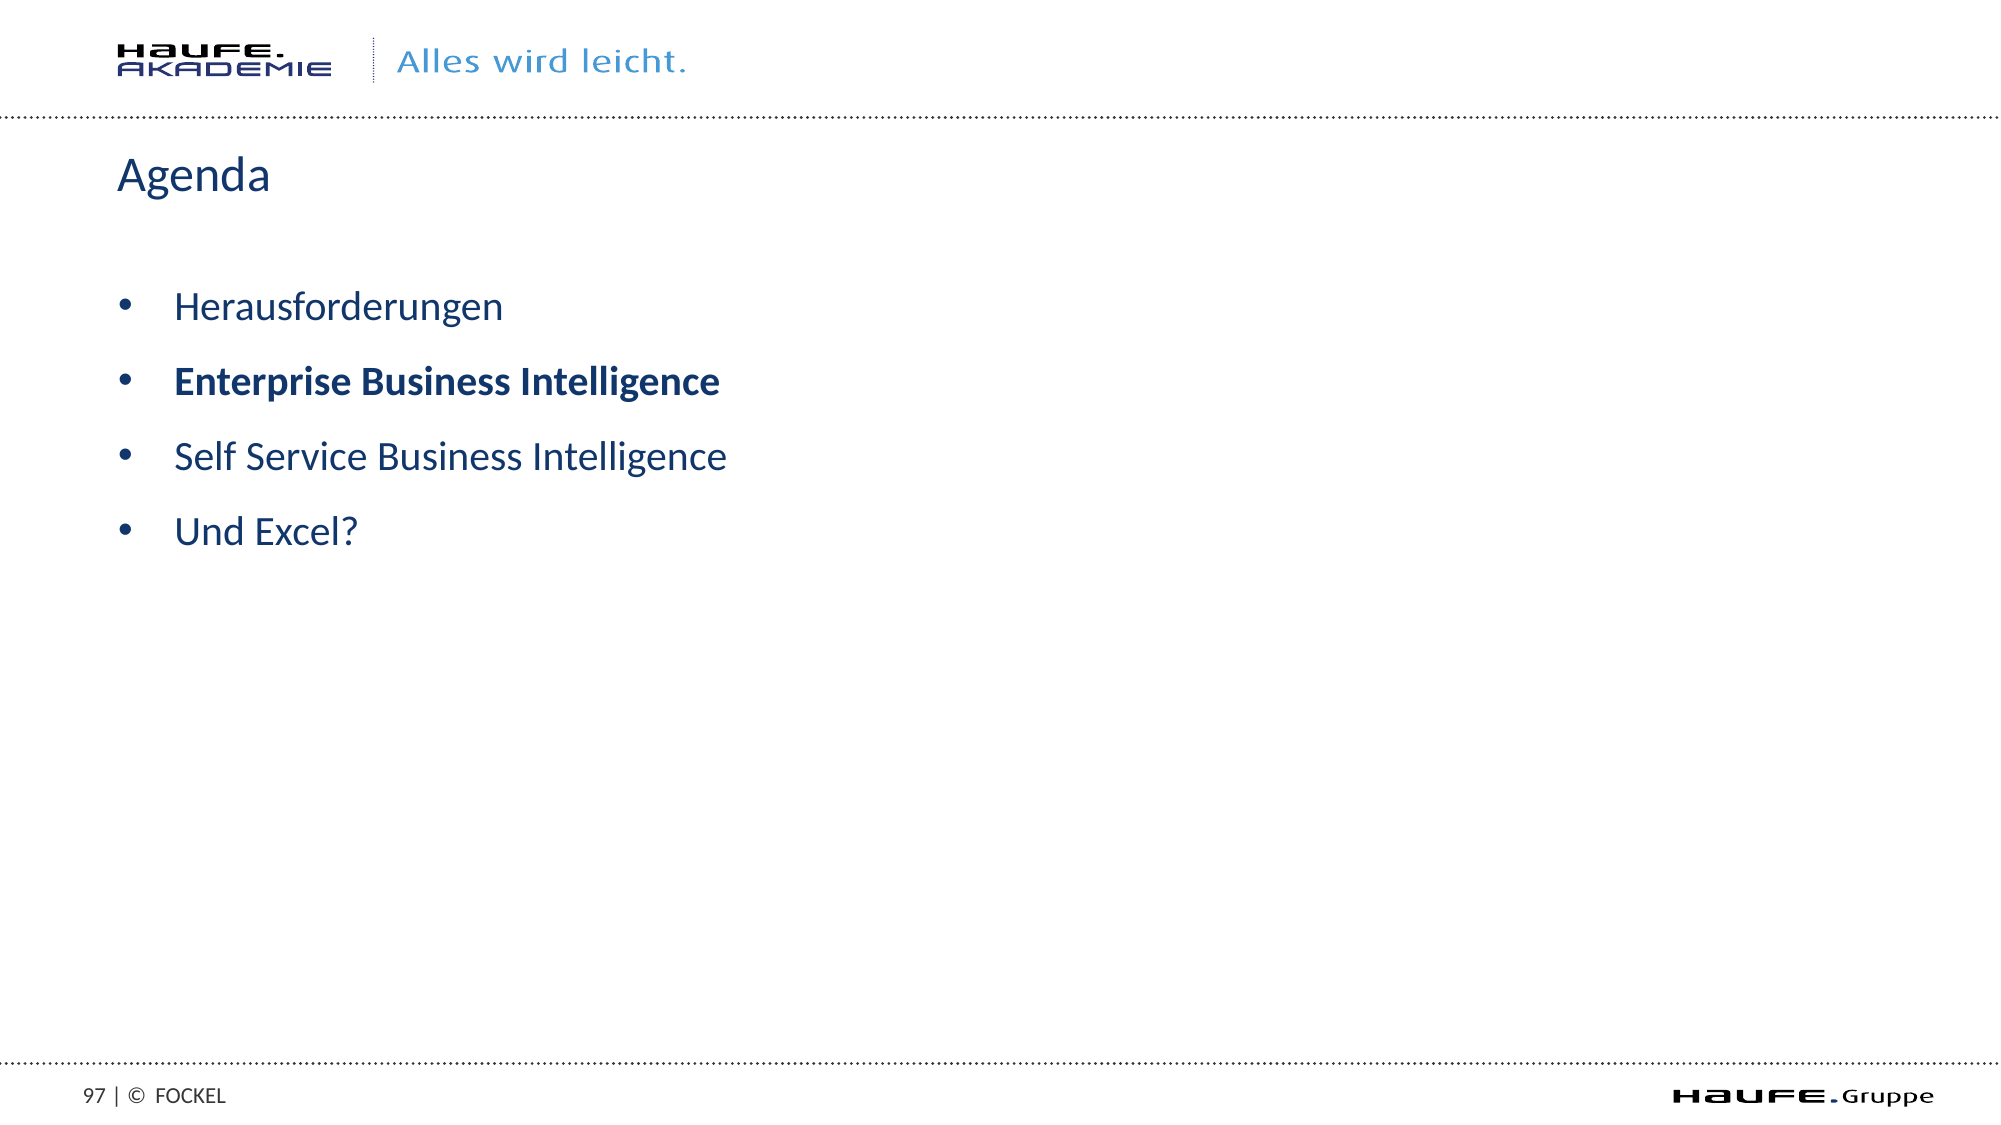

# Agenda
Herausforderungen
Enterprise Business Intelligence
Self Service Business Intelligence
Und Excel?

97 | ©
Fockel